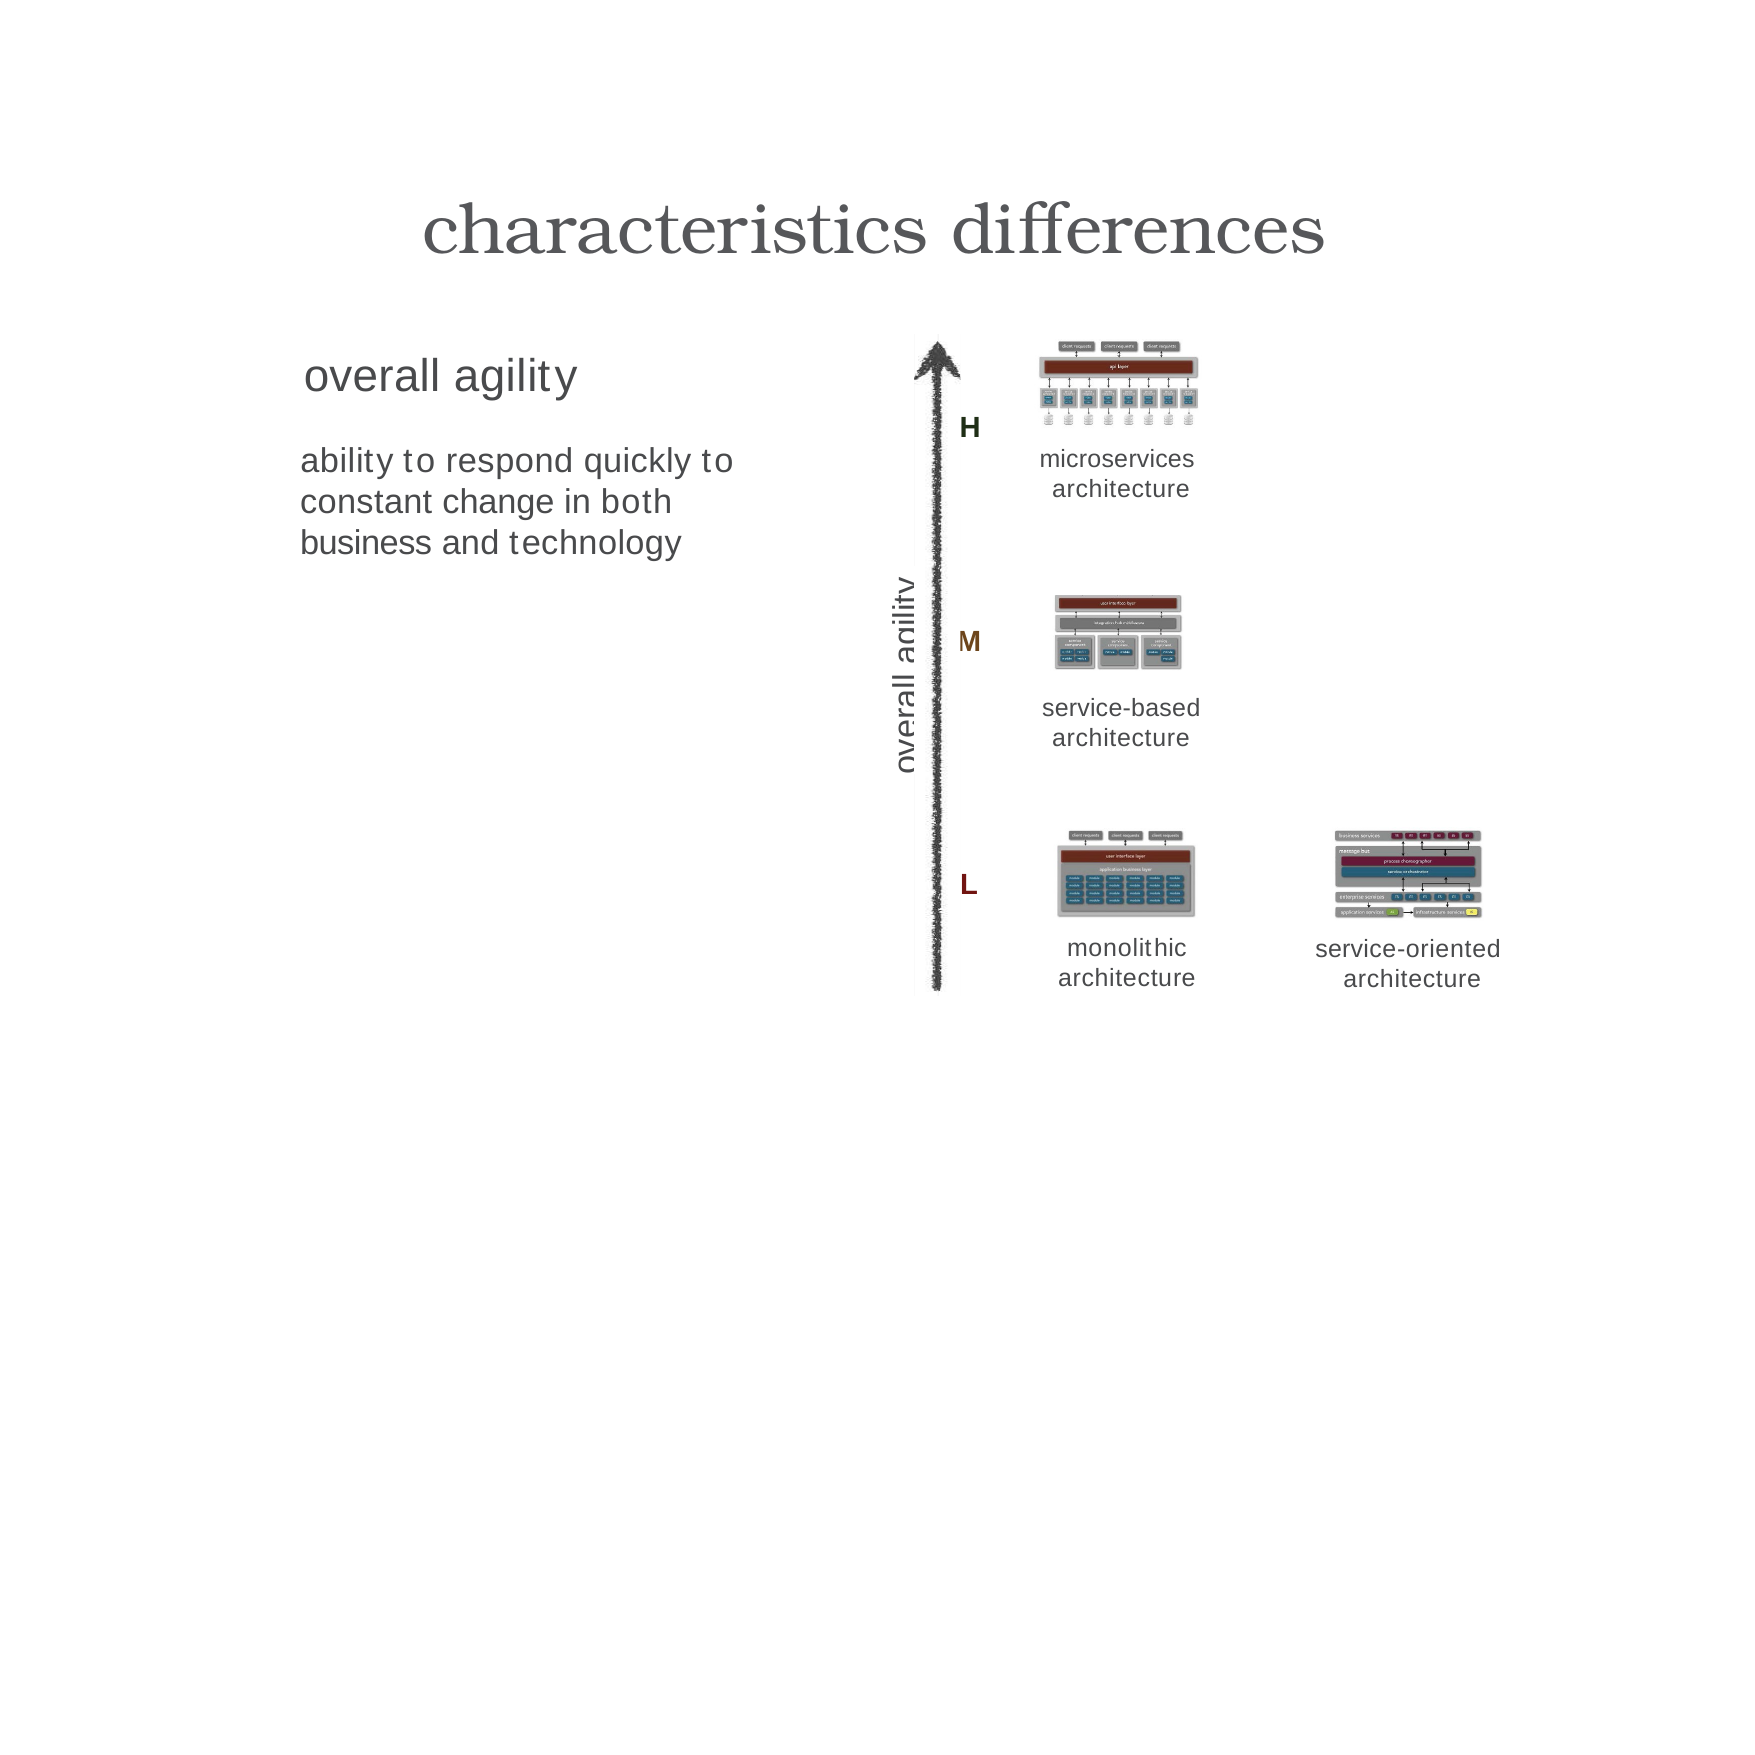

# characteristics differences

overall agility
ability to respond quickly to constant change in both business and technology
H
microservices architecture
overall agility

M
service-based architecture

L
monolithic architecture
service-oriented architecture